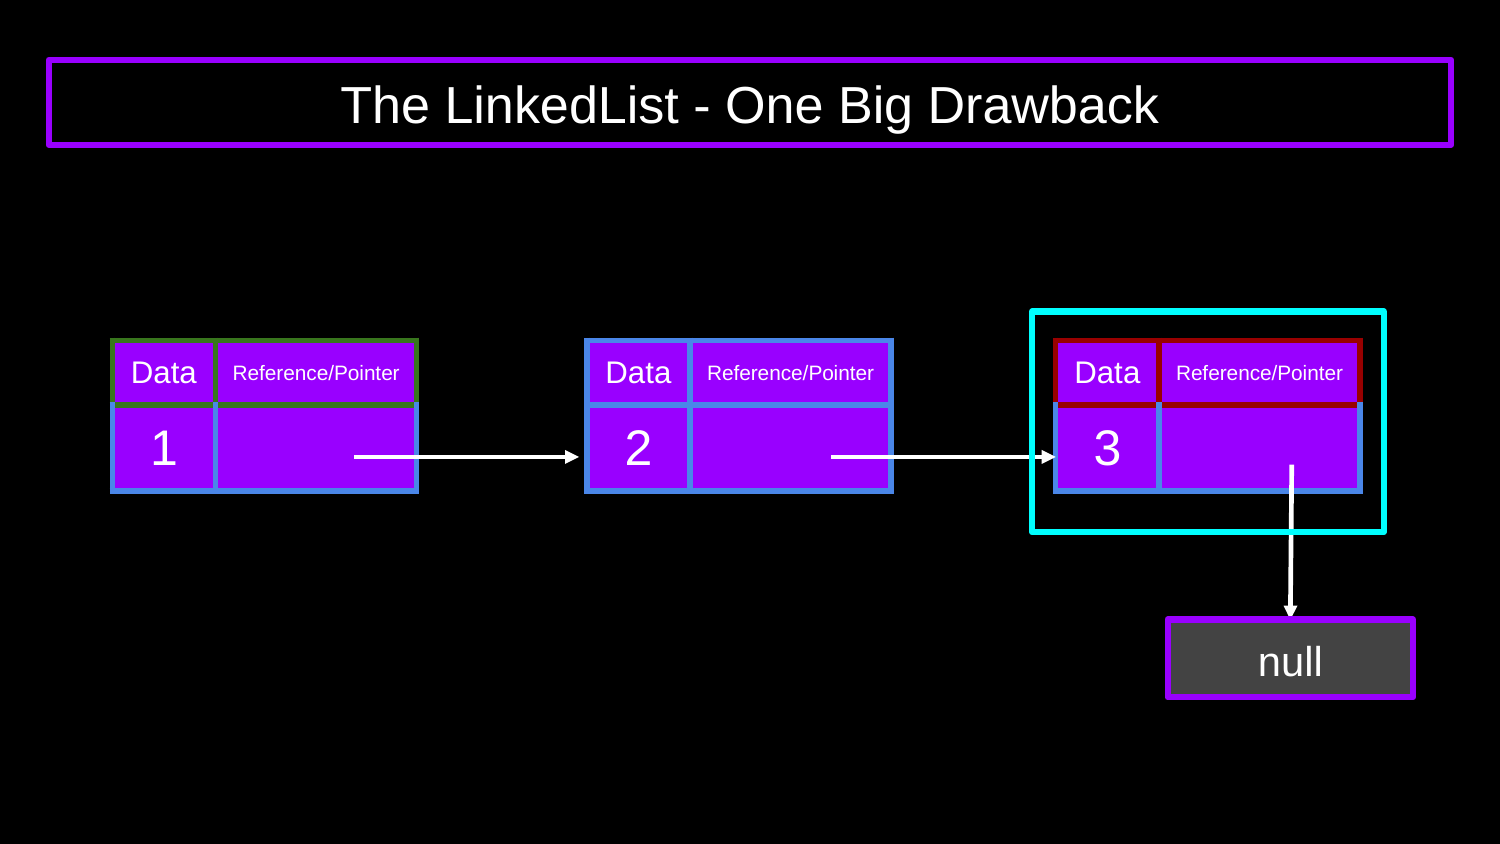

# The LinkedList - One Big Drawback

| Data | Reference/Pointer |
| --- | --- |
| 1 |  |
| Data | Reference/Pointer |
| --- | --- |
| 2 |  |
| Data | Reference/Pointer |
| --- | --- |
| 3 |  |
null